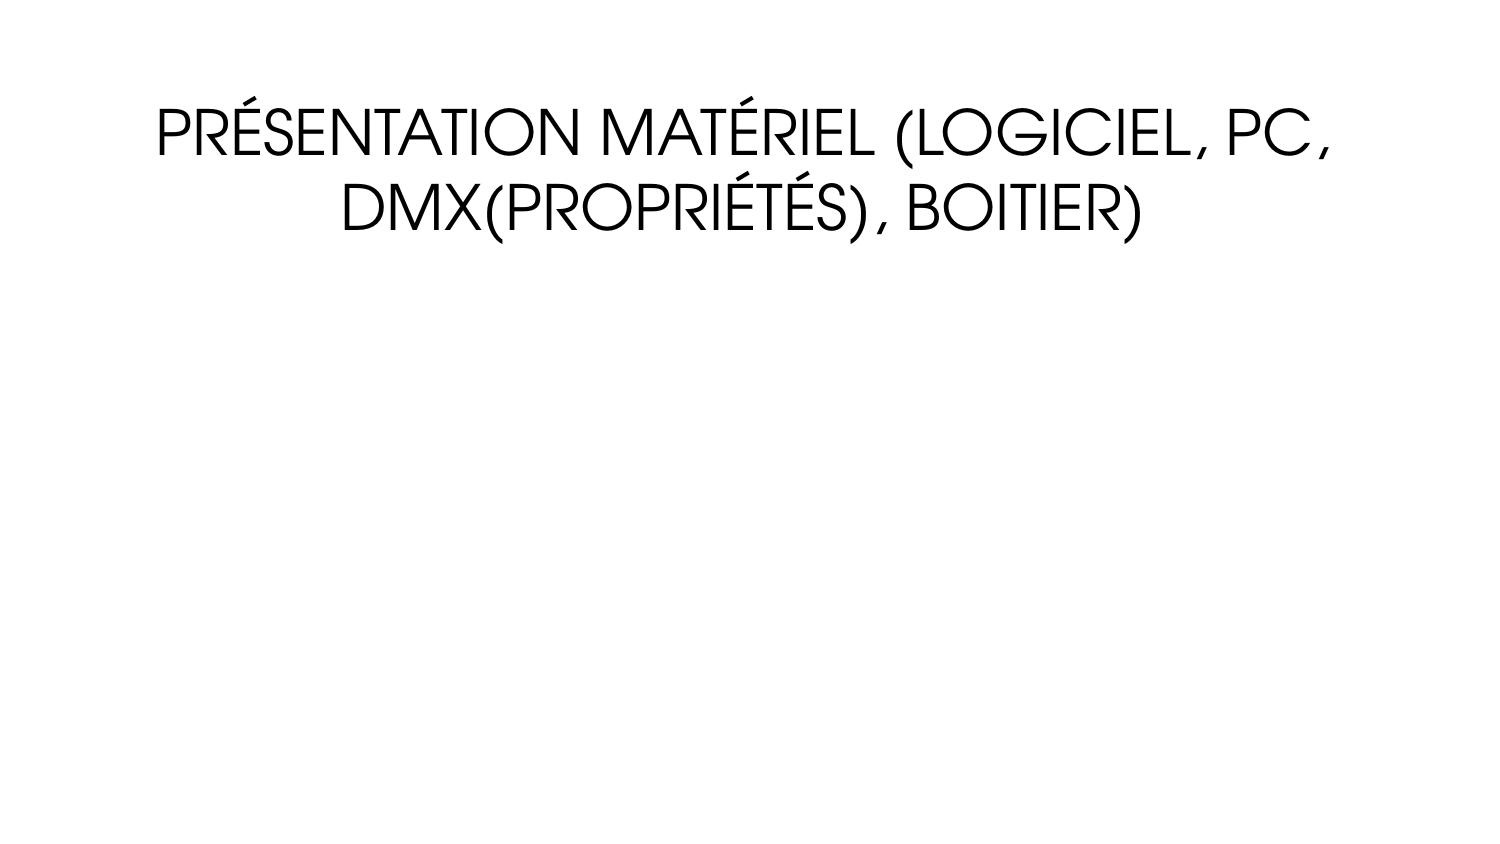

# Présentation matériel (logiciel, pc, dmx(propriétés), boitier)